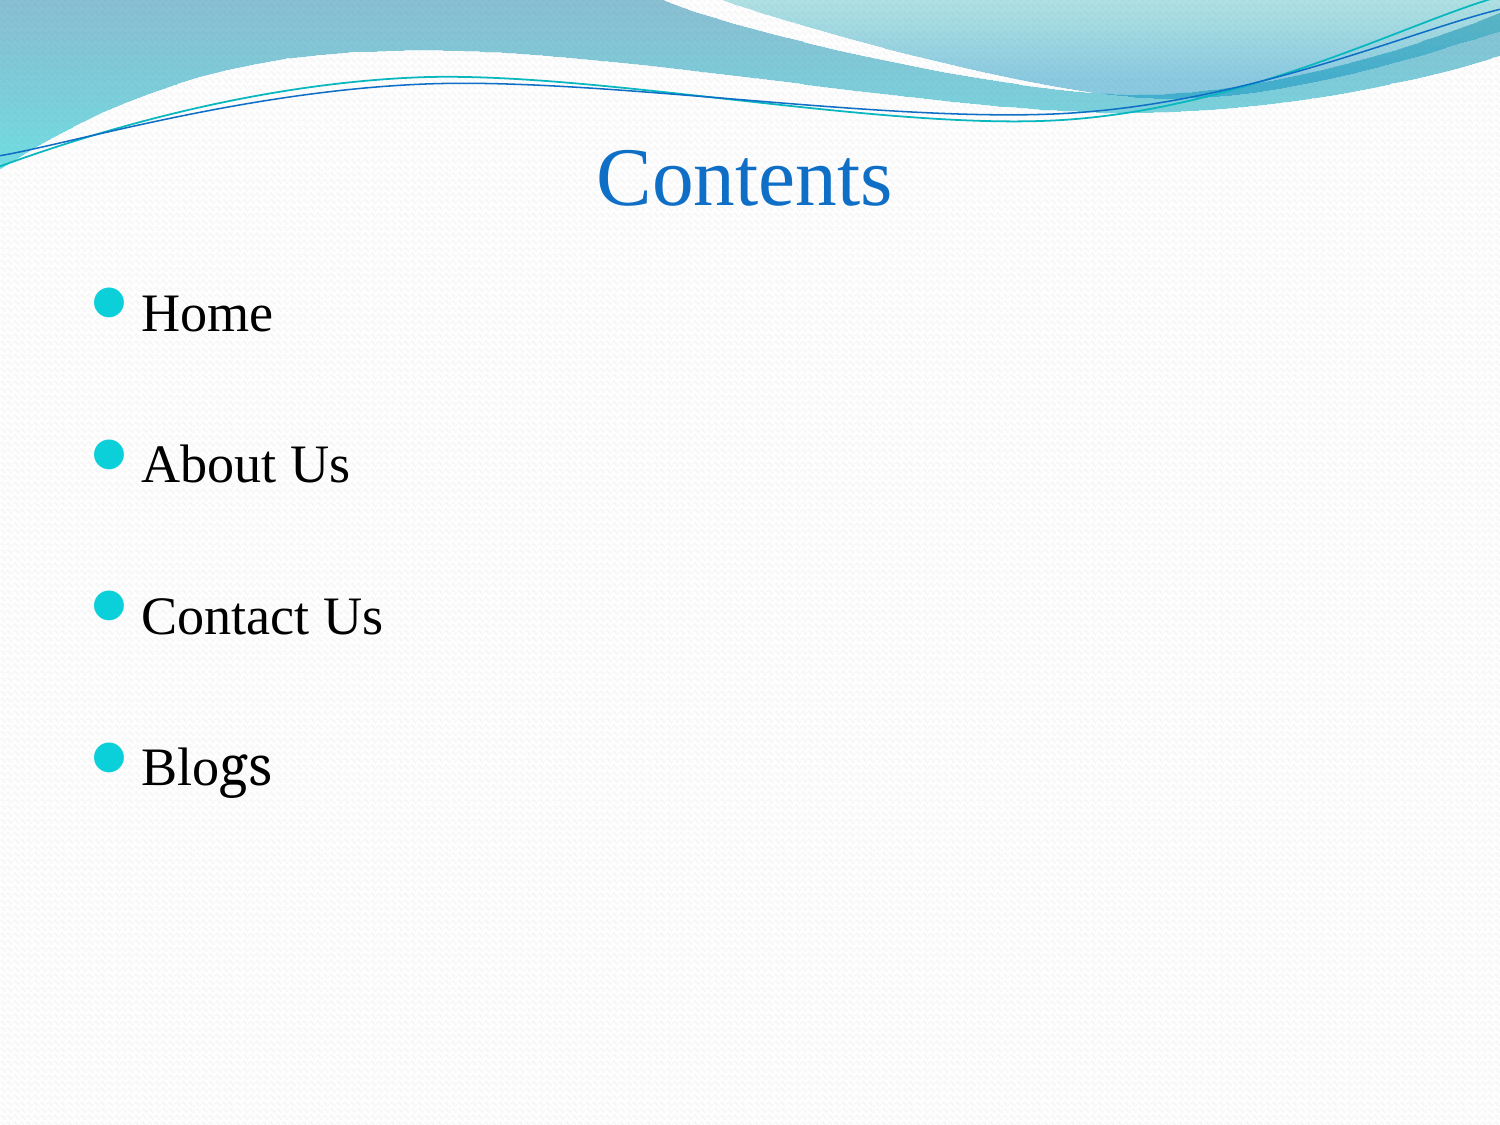

# Contents
Home

About Us

Contact Us

Blogs